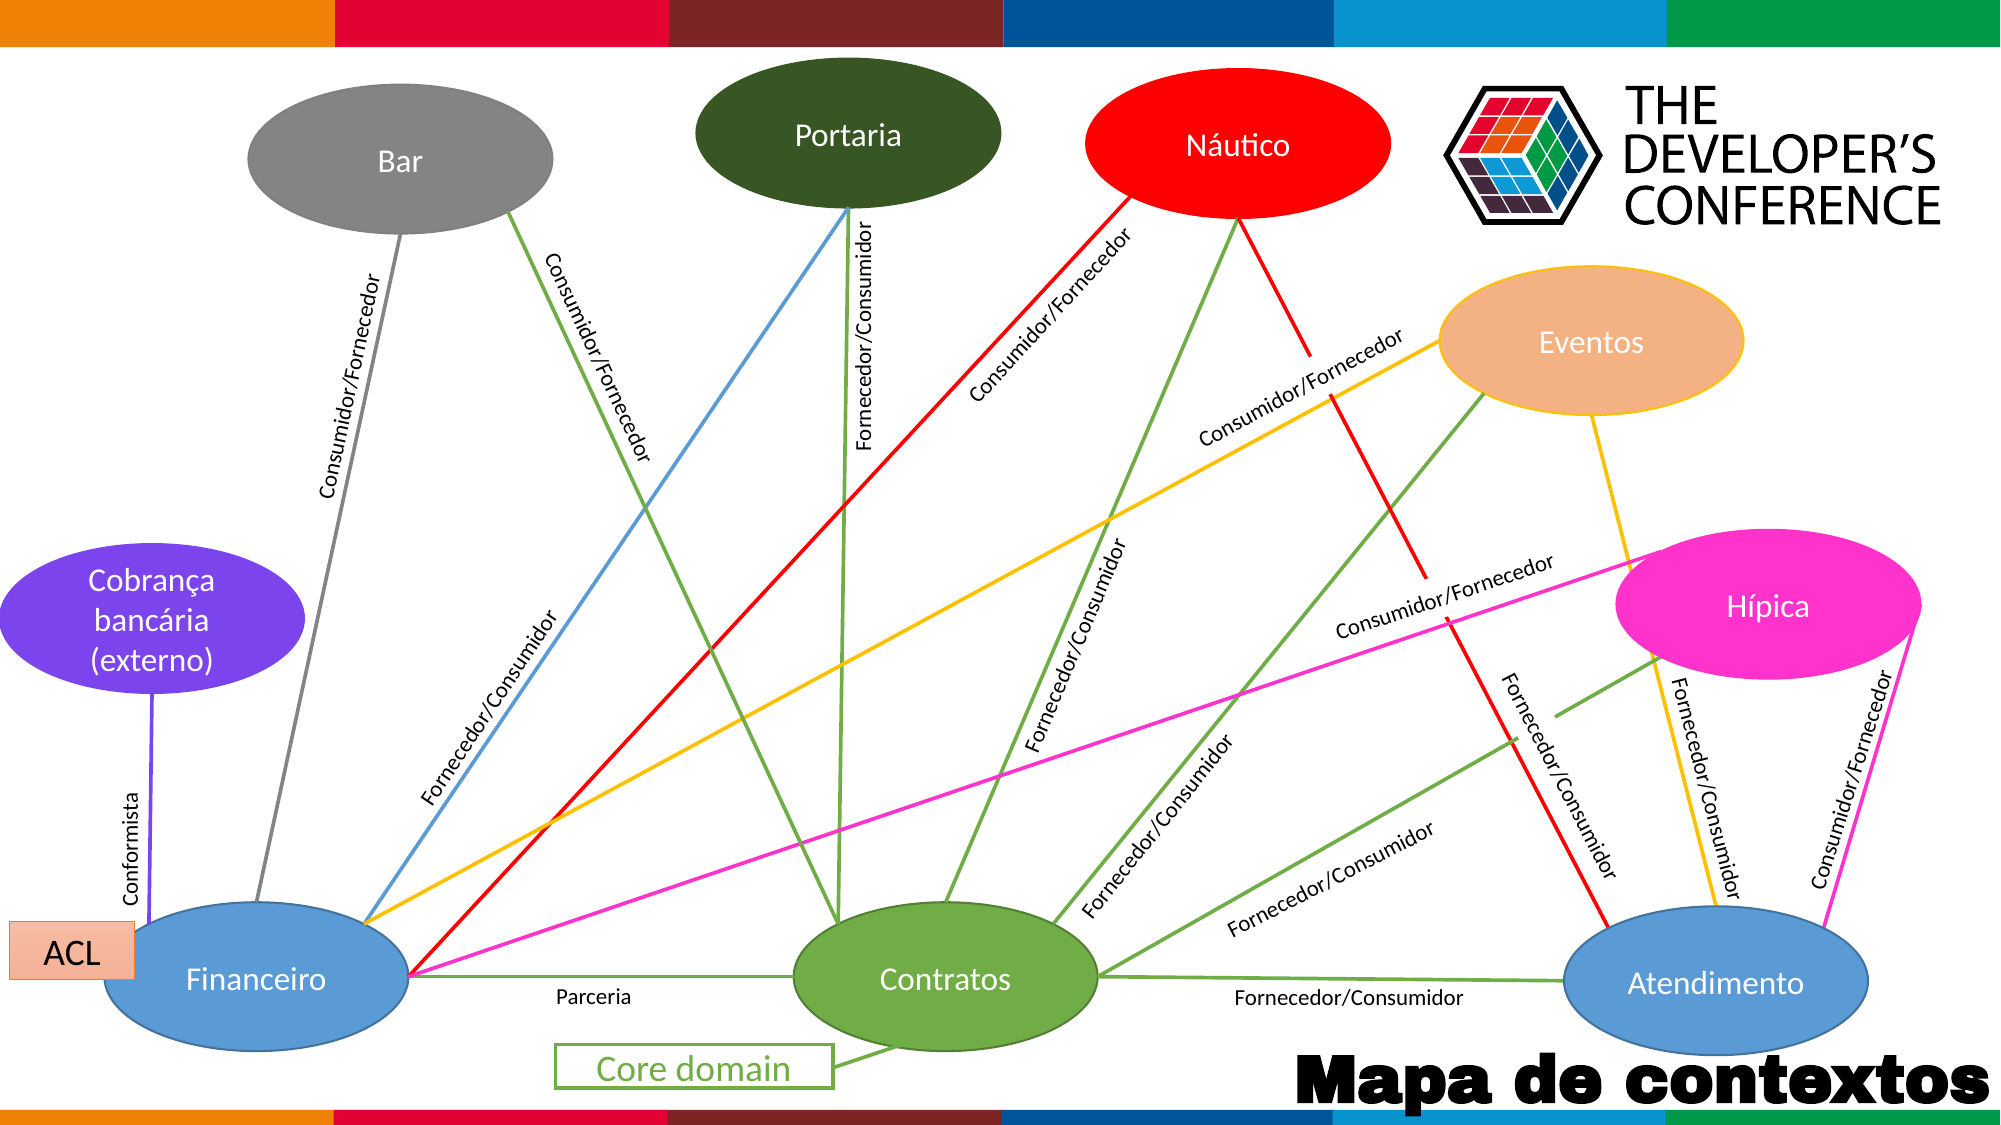

Portaria
Náutico
Bar
Eventos
Consumidor/Fornecedor
Fornecedor/Consumidor
Consumidor/Fornecedor
Consumidor/Fornecedor
Consumidor/Fornecedor
Hípica
Cobrança bancária
(externo)
Consumidor/Fornecedor
Fornecedor/Consumidor
Fornecedor/Consumidor
Fornecedor/Consumidor
Consumidor/Fornecedor
Fornecedor/Consumidor
Fornecedor/Consumidor
Conformista
Fornecedor/Consumidor
Financeiro
Contratos
Atendimento
ACL
Parceria
Fornecedor/Consumidor
Mapa de contextos
Core domain